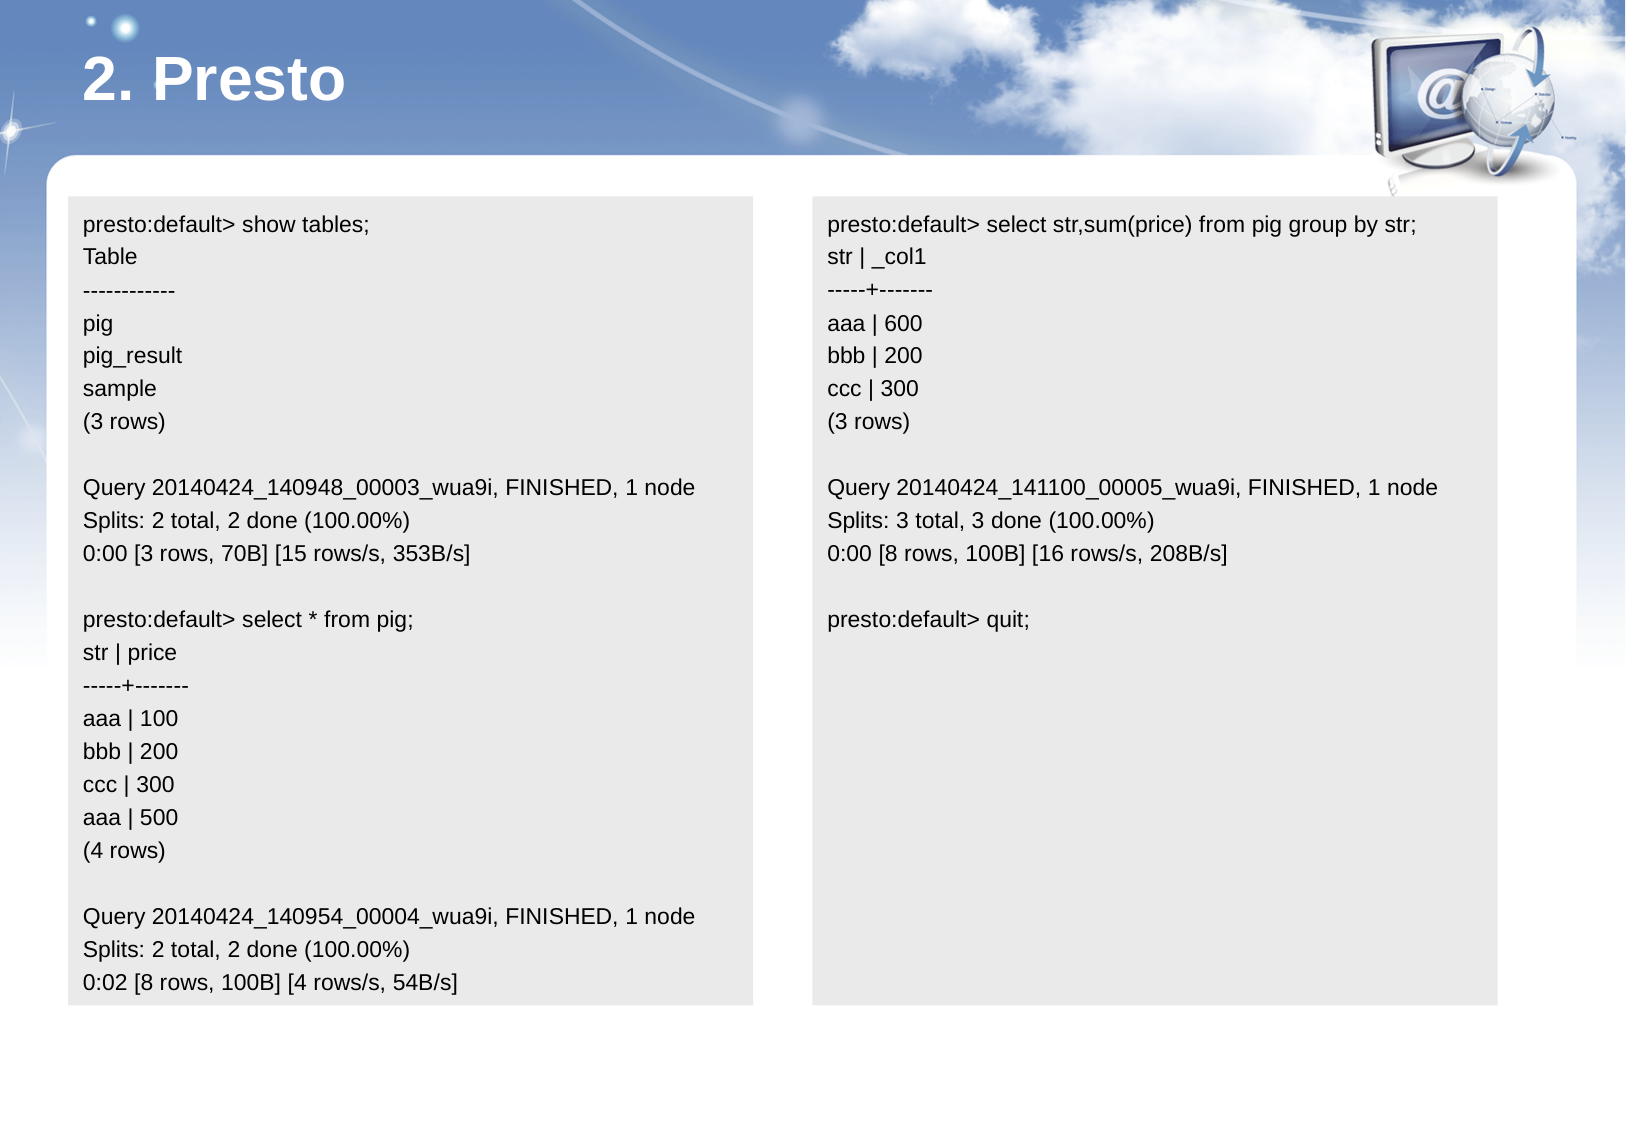

2. Presto

presto:default> show tables;
Table
------------
pig
pig_result
sample
(3 rows)
Query 20140424_140948_00003_wua9i, FINISHED, 1 node
Splits: 2 total, 2 done (100.00%)
0:00 [3 rows, 70B] [15 rows/s, 353B/s]
presto:default> select * from pig;
str | price
-----+-------
aaa | 100
bbb | 200
ccc | 300
aaa | 500
(4 rows)
Query 20140424_140954_00004_wua9i, FINISHED, 1 node
Splits: 2 total, 2 done (100.00%)
0:02 [8 rows, 100B] [4 rows/s, 54B/s]

presto:default> select str,sum(price) from pig group by str;
str | _col1
-----+-------
aaa | 600
bbb | 200
ccc | 300
(3 rows)
Query 20140424_141100_00005_wua9i, FINISHED, 1 node
Splits: 3 total, 3 done (100.00%)
0:00 [8 rows, 100B] [16 rows/s, 208B/s]

presto:default> quit;